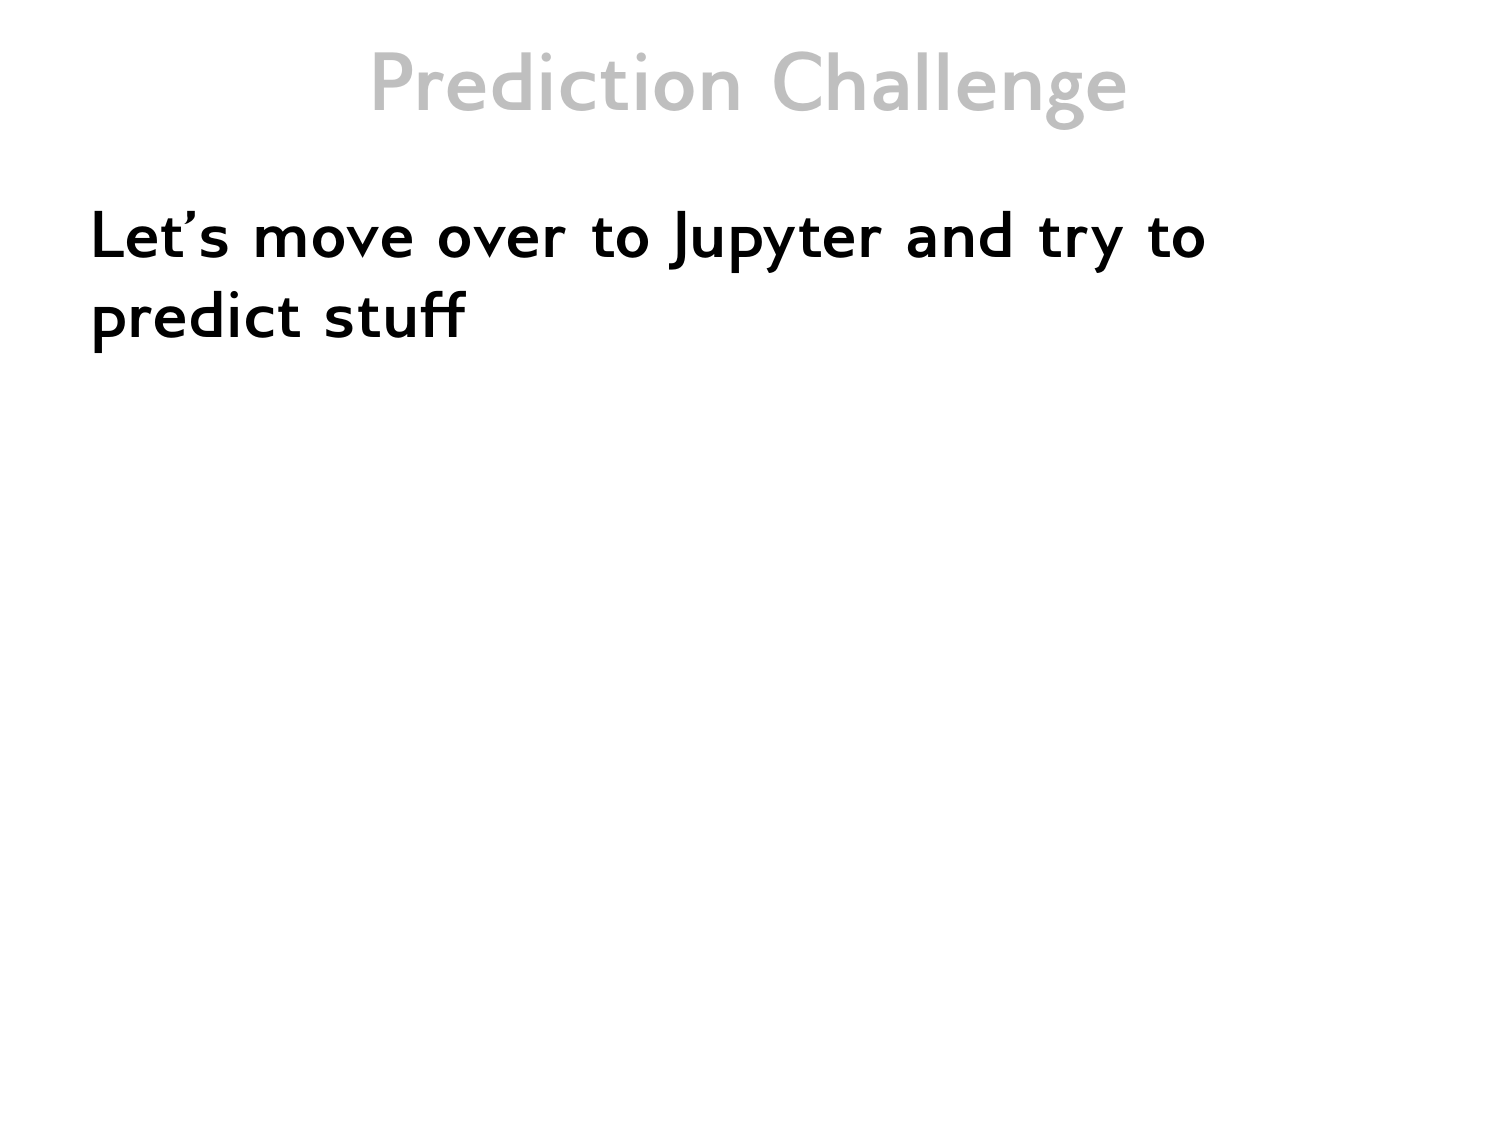

# Prediction Challenge
Let’s move over to Jupyter and try to predict stuff